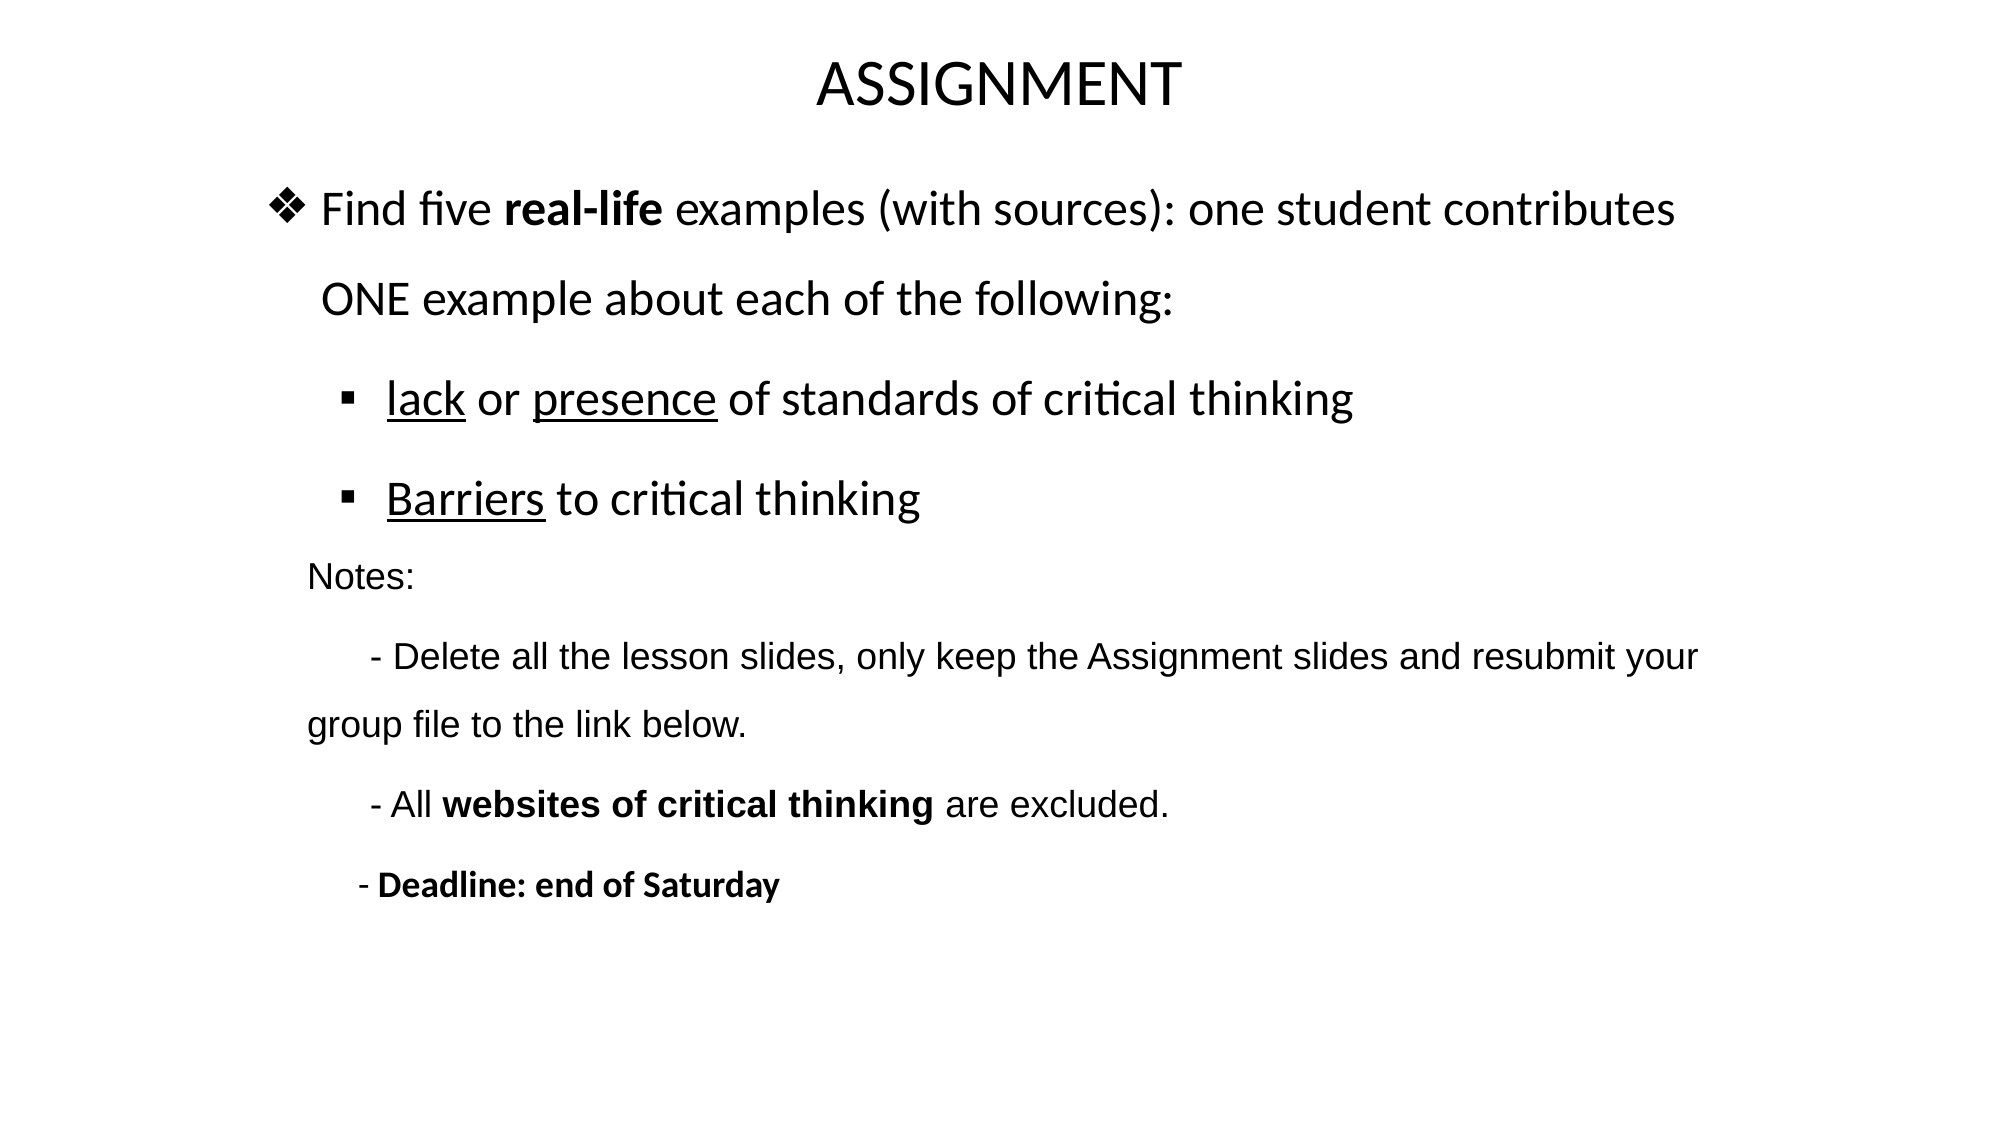

# ASSIGNMENT
Find five real-life examples (with sources): one student contributes ONE example about each of the following:
lack or presence of standards of critical thinking
Barriers to critical thinking

Notes:
      - Delete all the lesson slides, only keep the Assignment slides and resubmit your group file to the link below.
      - All websites of critical thinking are excluded.
      - Deadline: end of Saturday